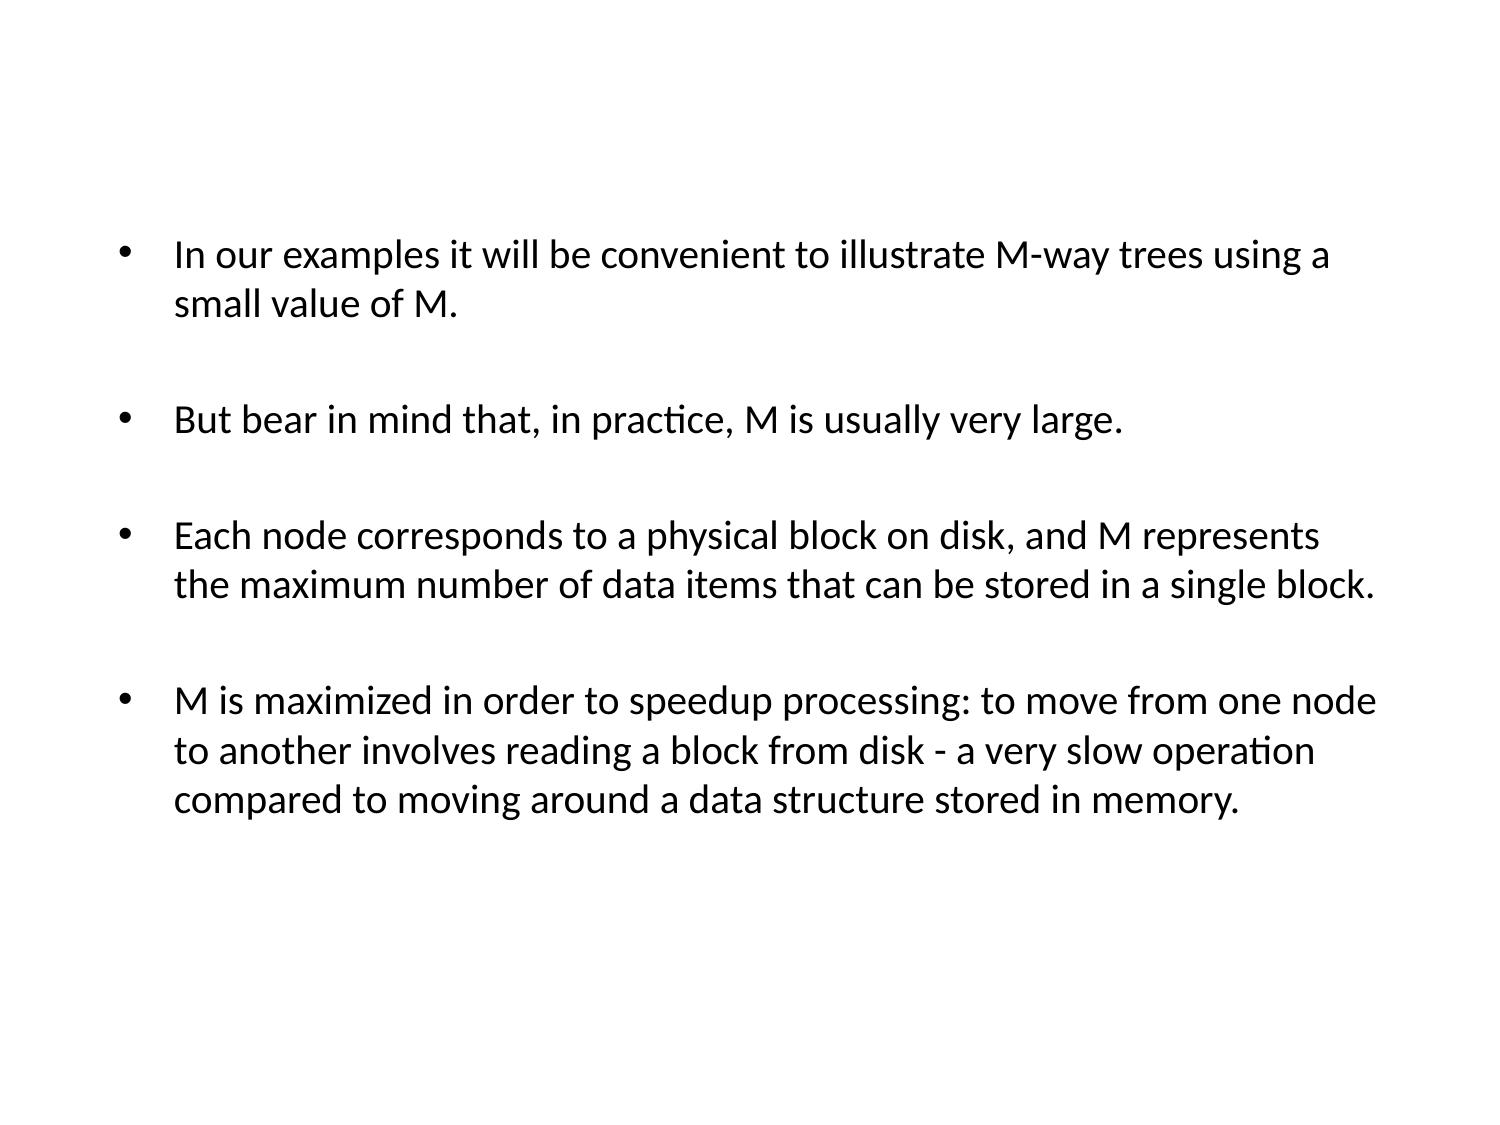

In our examples it will be convenient to illustrate M-way trees using a small value of M.

But bear in mind that, in practice, M is usually very large.

Each node corresponds to a physical block on disk, and M represents the maximum number of data items that can be stored in a single block.

M is maximized in order to speedup processing: to move from one node to another involves reading a block from disk - a very slow operation compared to moving around a data structure stored in memory.